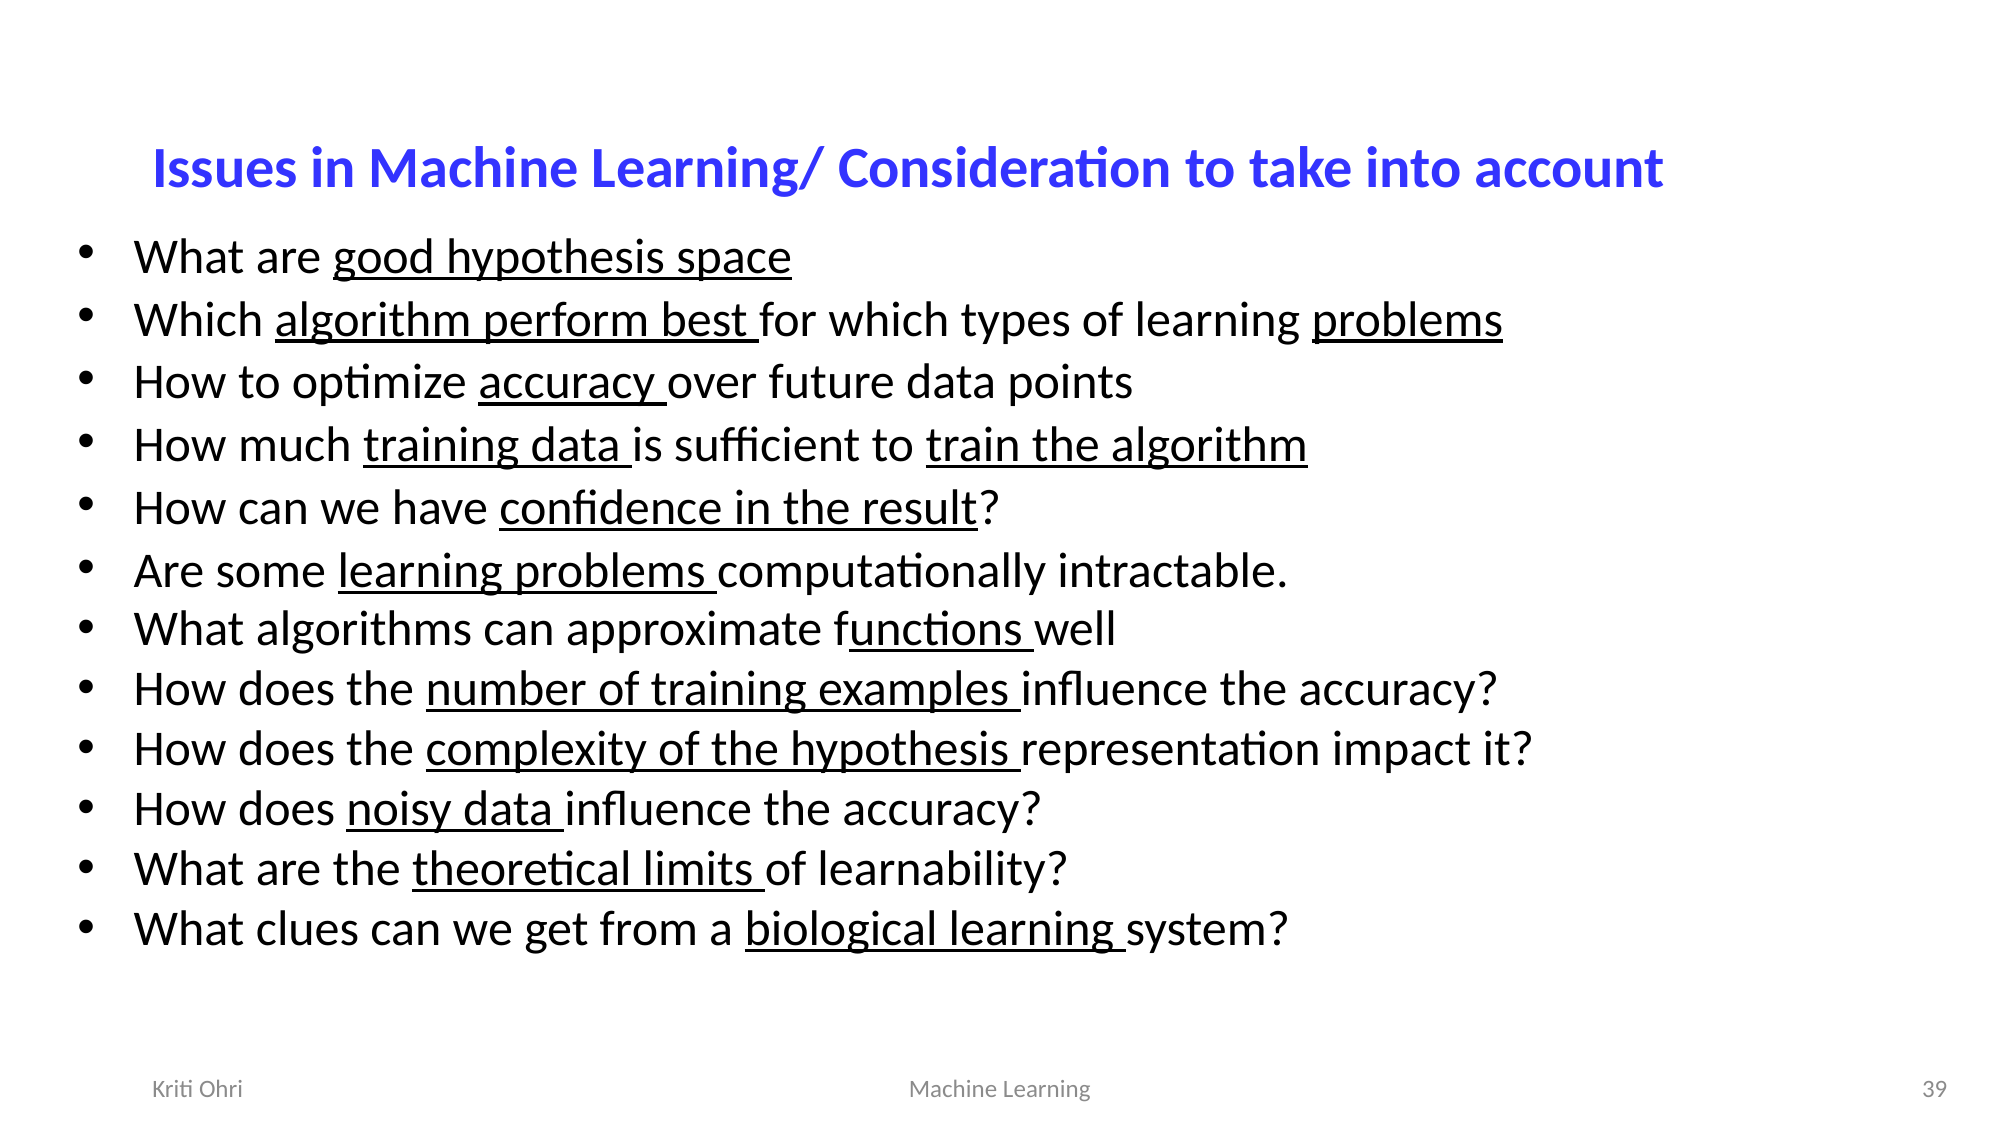

# Issues in Machine Learning/ Consideration to take into account
What are good hypothesis space
Which algorithm perform best for which types of learning problems
How to optimize accuracy over future data points
How much training data is sufficient to train the algorithm
How can we have confidence in the result?
Are some learning problems computationally intractable.
What algorithms can approximate functions well
How does the number of training examples influence the accuracy?
How does the complexity of the hypothesis representation impact it?
How does noisy data influence the accuracy?
What are the theoretical limits of learnability?
What clues can we get from a biological learning system?

Kriti Ohri
Machine Learning